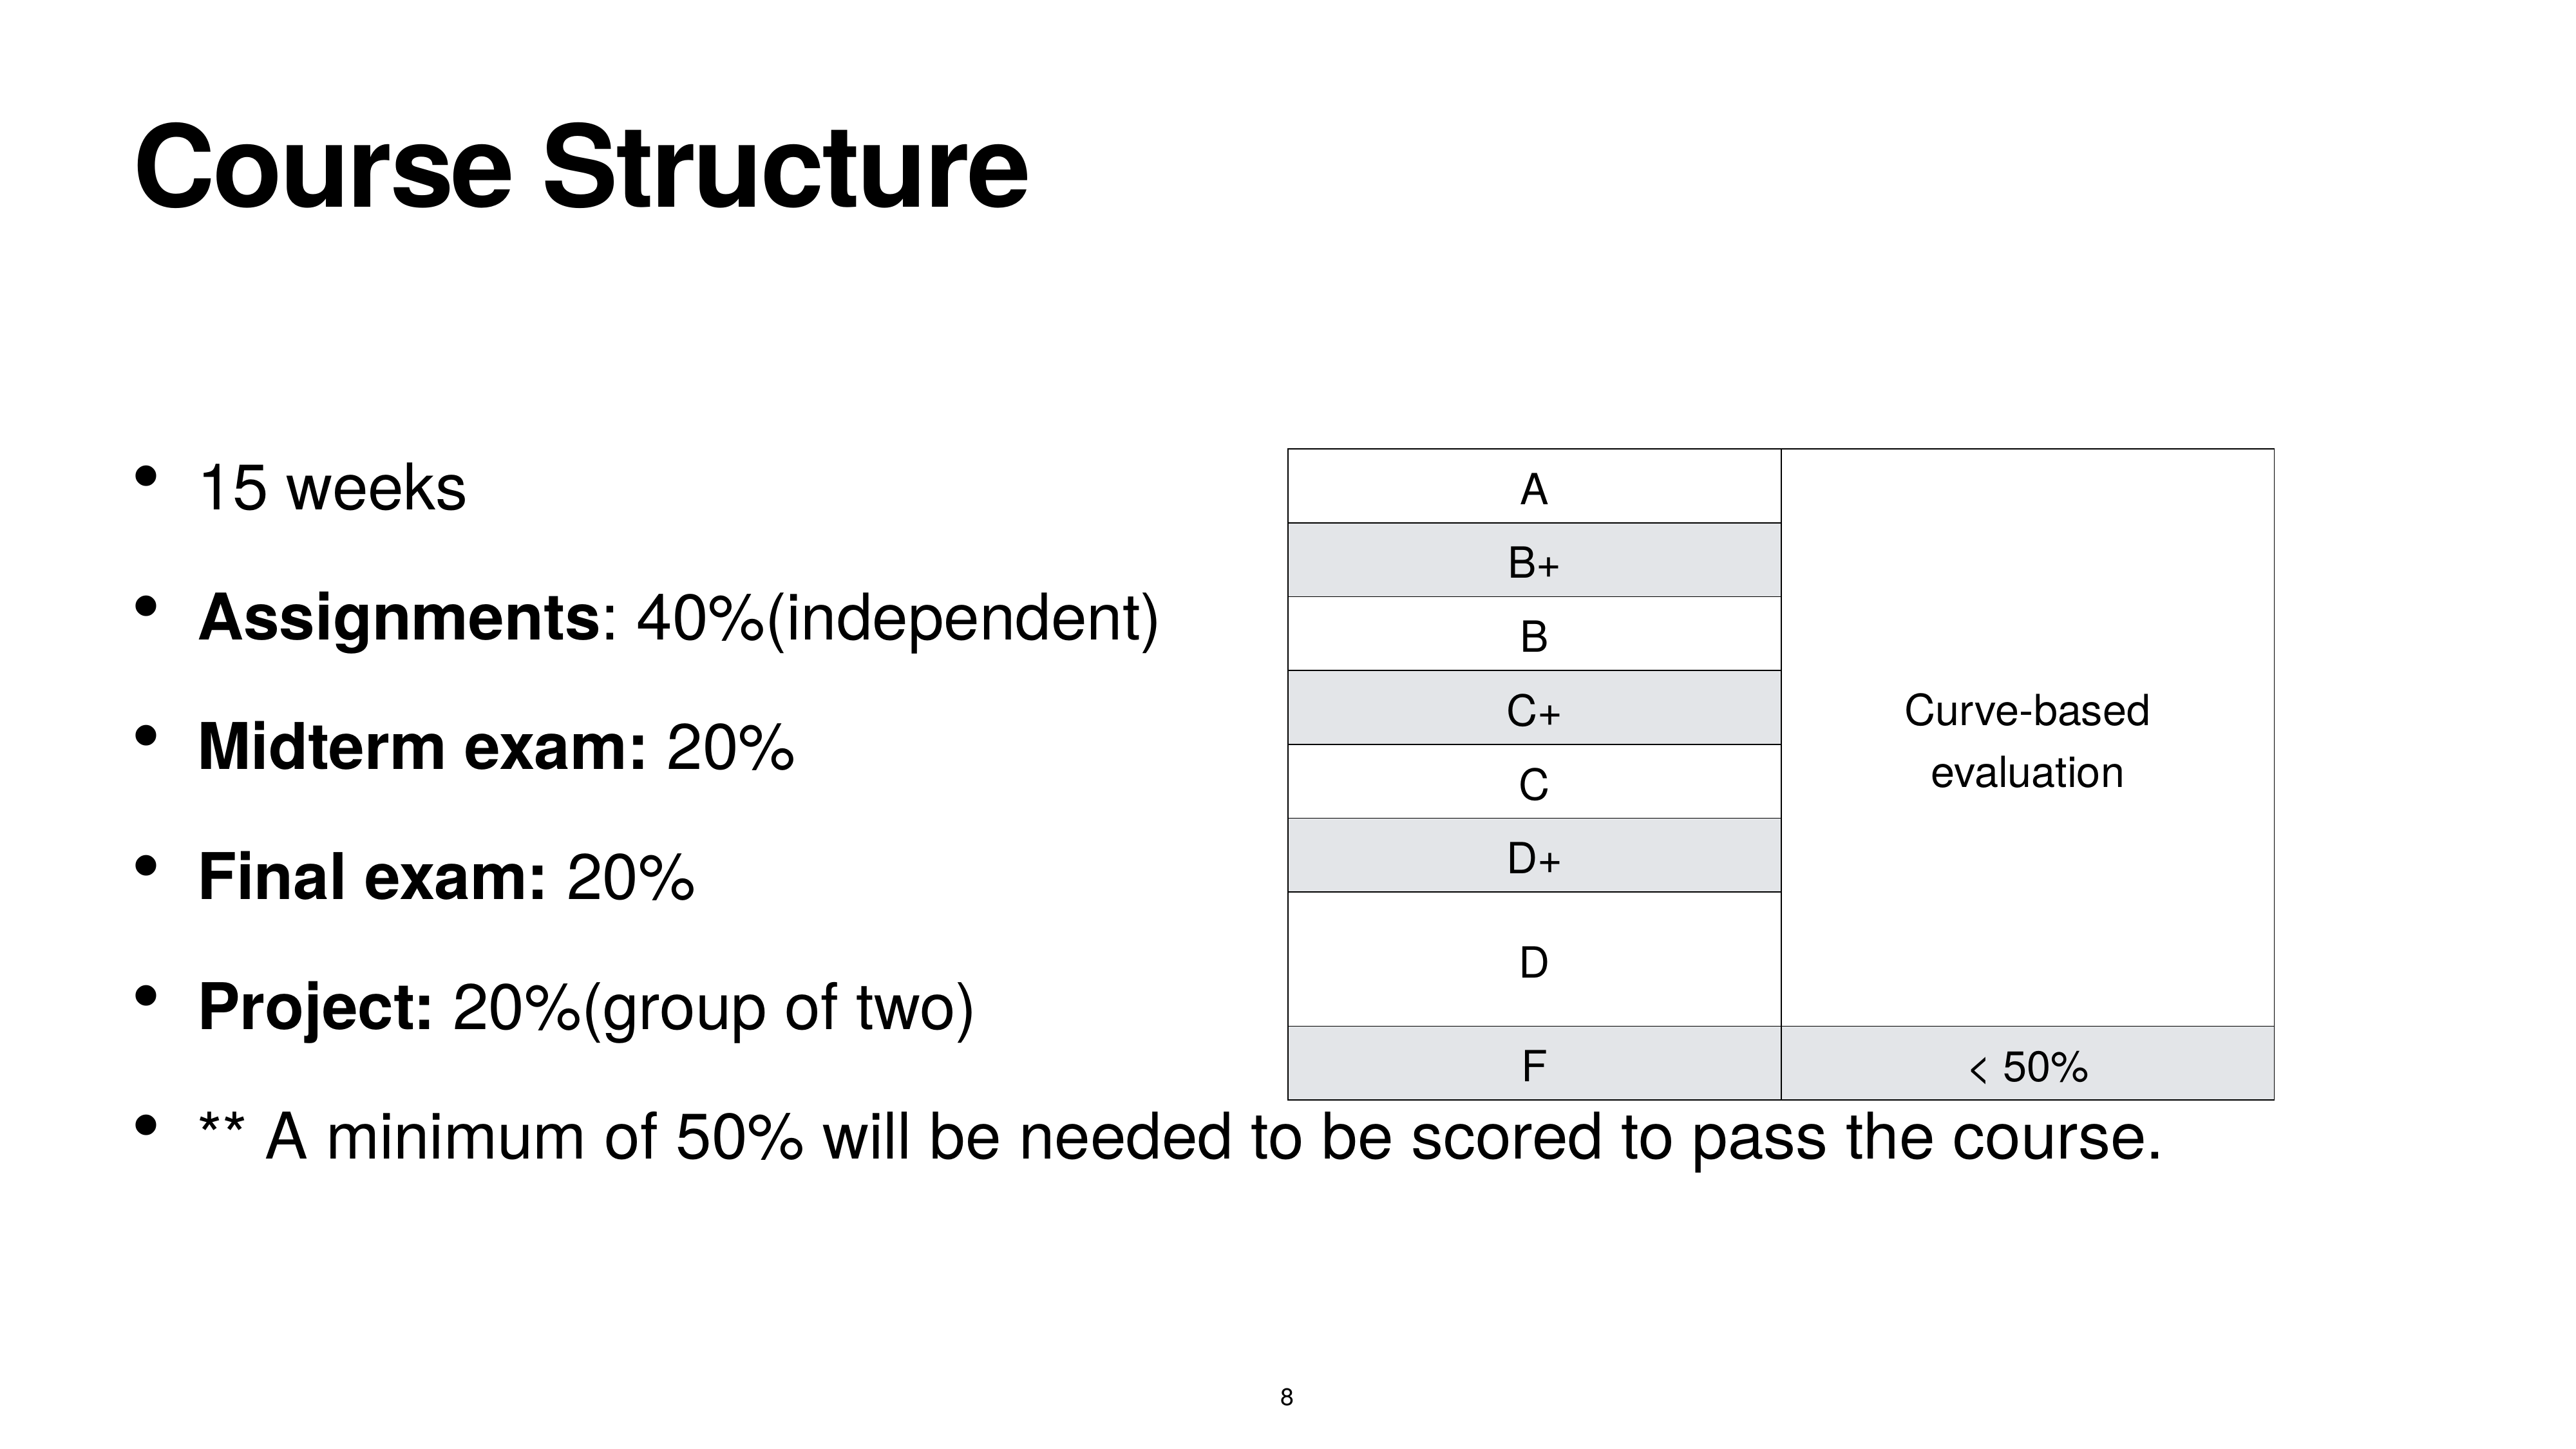

# Course Structure

15 weeks
Assignments: 40%(independent)
Midterm exam: 20%
Final exam: 20%
Project: 20%(group of two)
** A minimum of 50% will be needed to be scored to pass the course.
| A | Curve-based evaluation |
| --- | --- |
| B+ |  |
| B |  |
| C+ |  |
| C |  |
| D+ |  |
| D |  |
| F | < 50% |
8